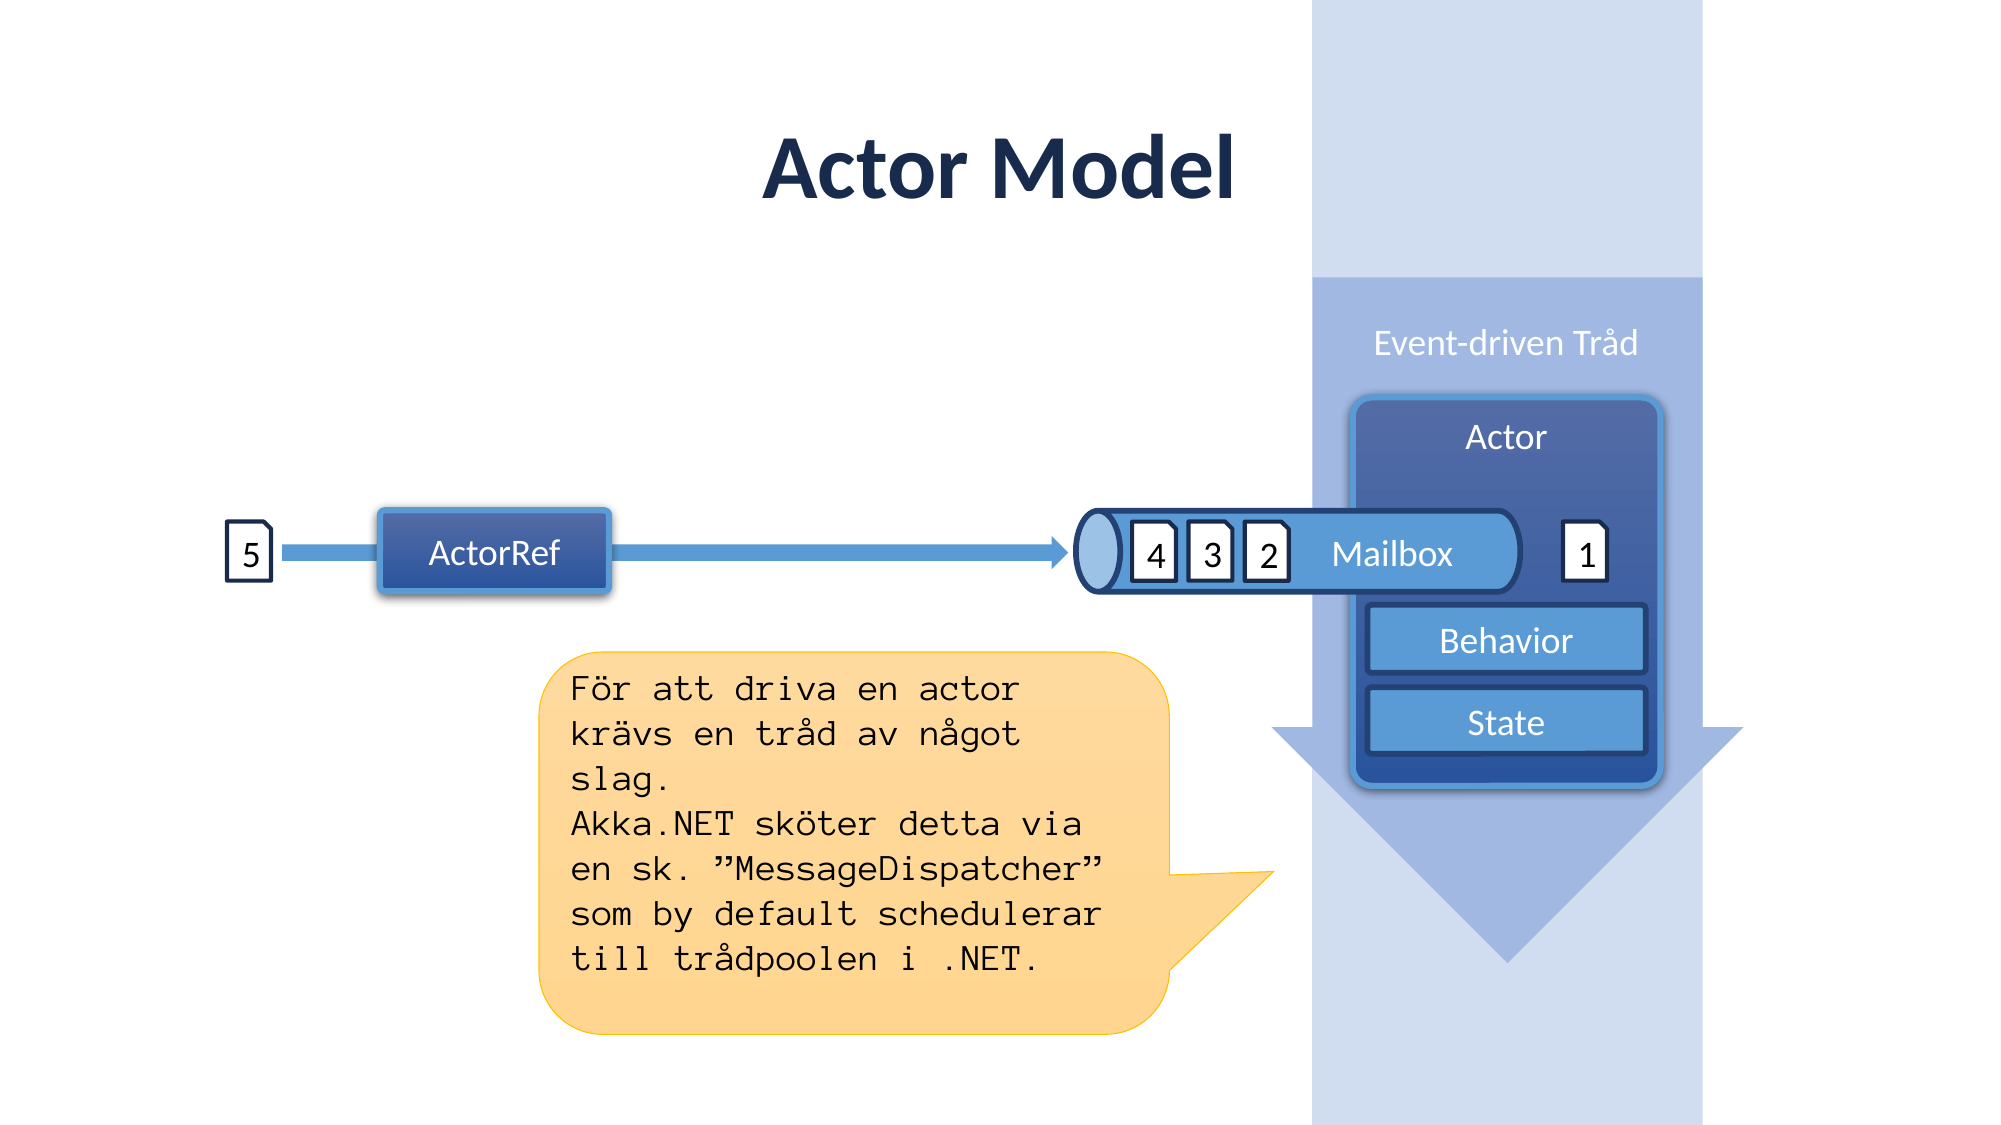

# Actor Model

Event-driven Tråd

Actor

ActorRef
5
3
1
4
2
Mailbox

Behavior
För att driva en actor krävs en tråd av något slag.
Akka.NET sköter detta via en sk. ”MessageDispatcher” som by default schedulerar till trådpoolen i .NET.

State